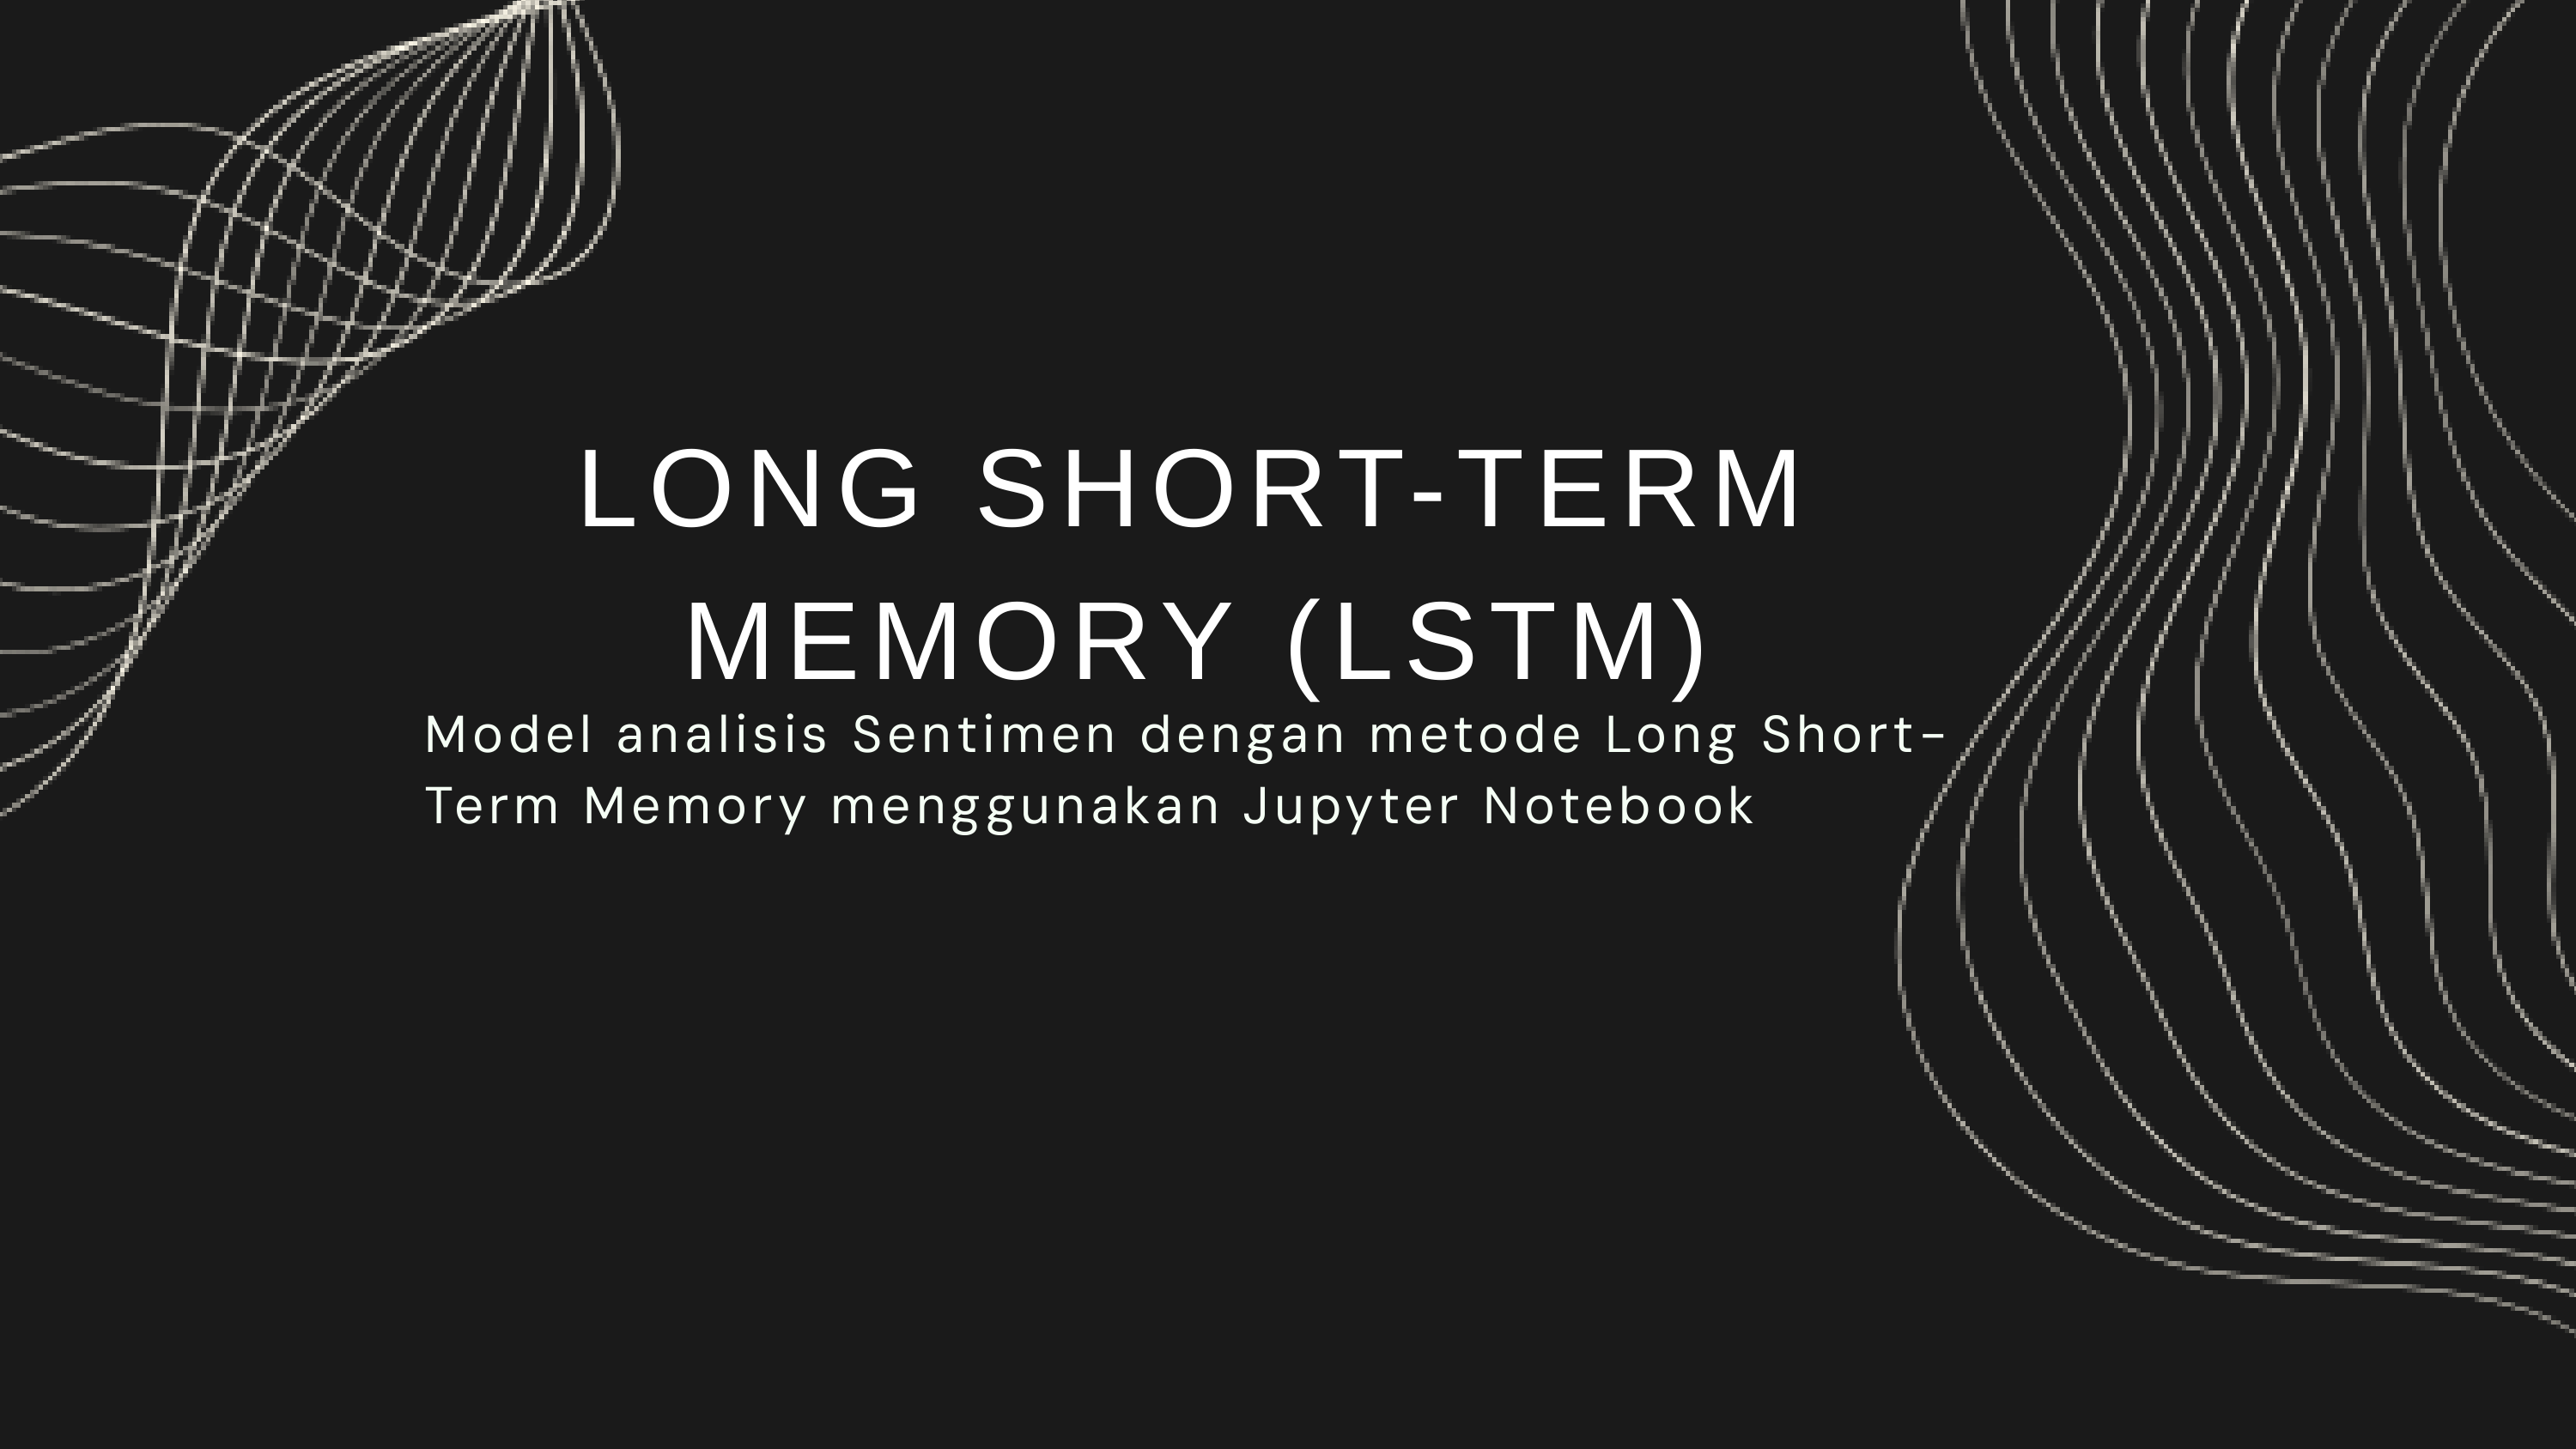

LONG SHORT-TERM MEMORY (LSTM)
Model analisis Sentimen dengan metode Long Short-Term Memory menggunakan Jupyter Notebook